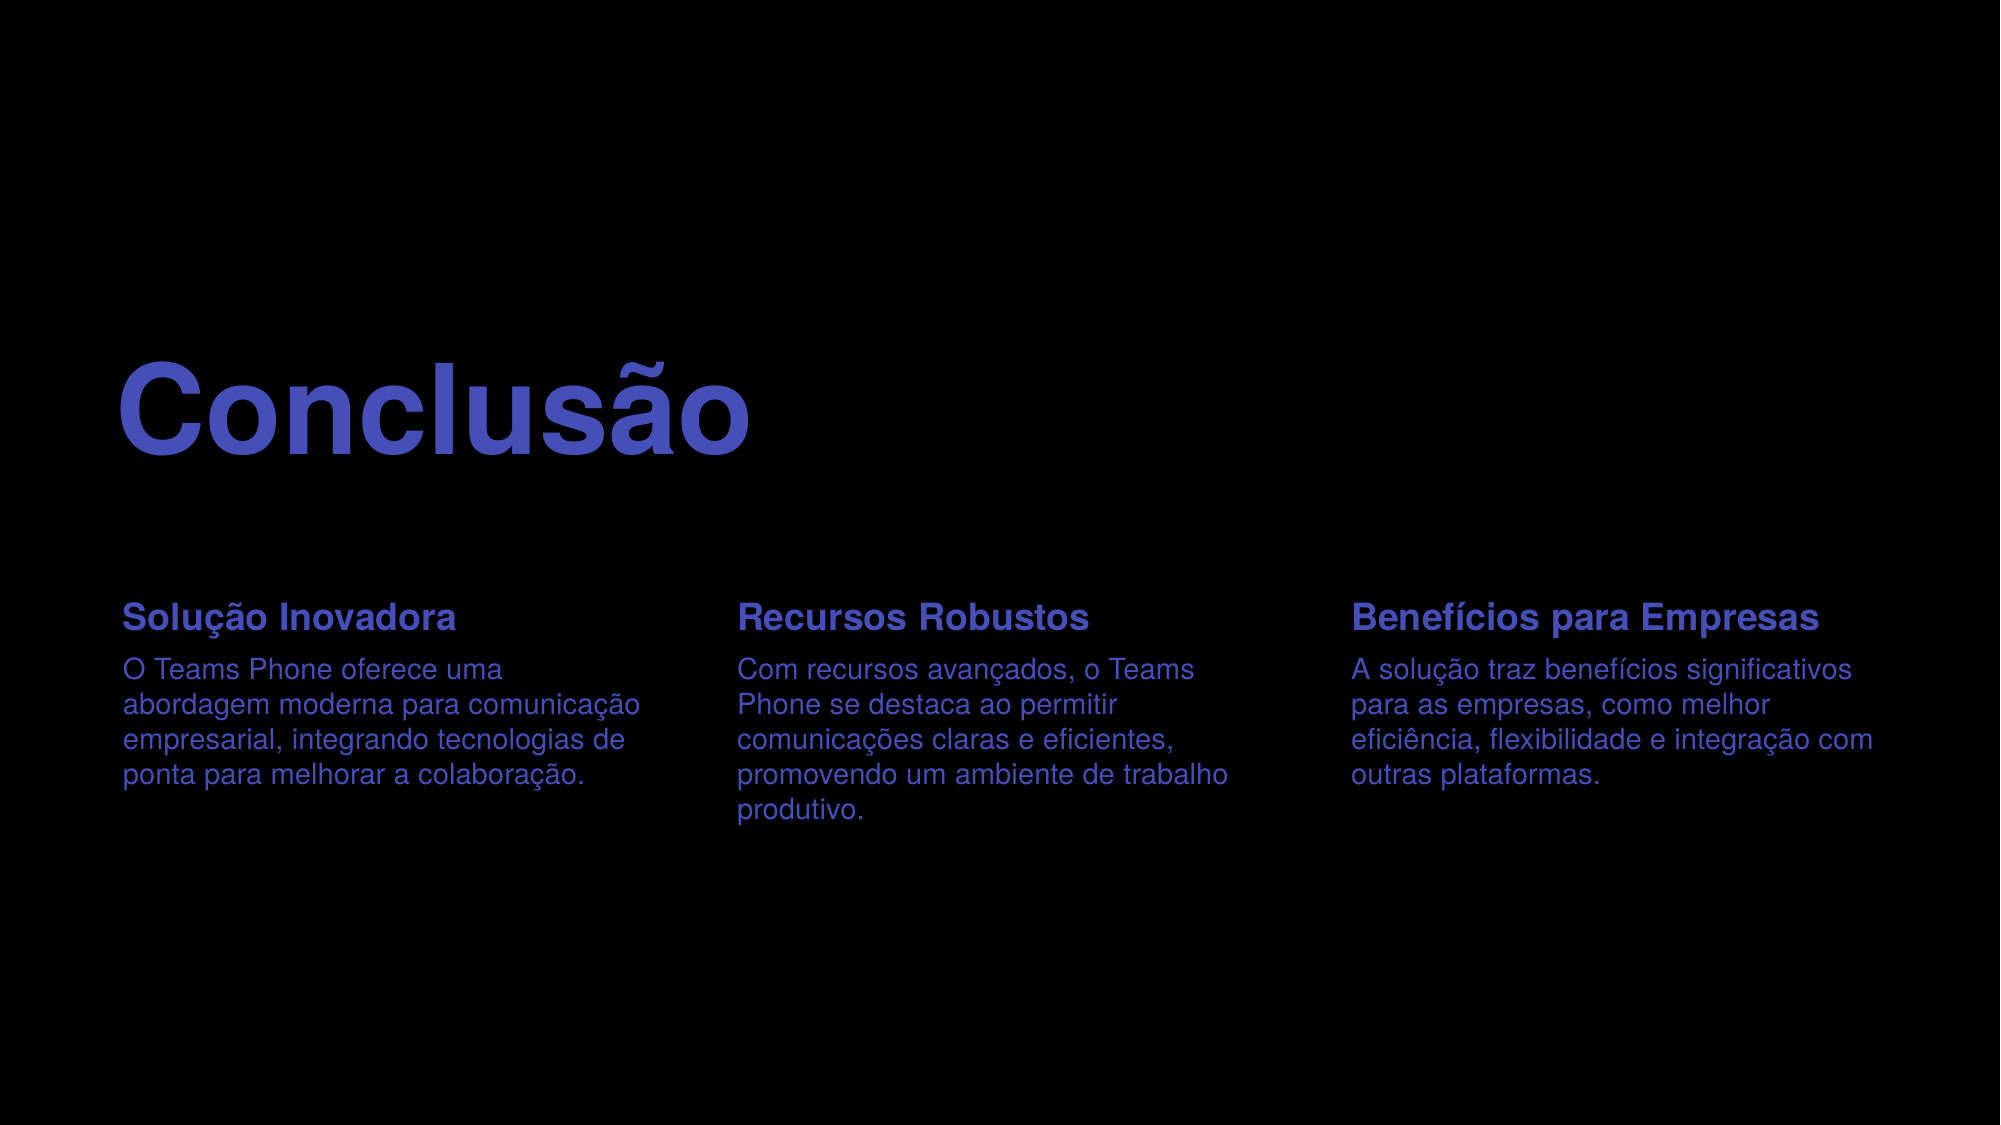

# Conclusão
Solução Inovadora
O Teams Phone oferece uma abordagem moderna para comunicação empresarial, integrando tecnologias de ponta para melhorar a colaboração.
Recursos Robustos
Com recursos avançados, o Teams Phone se destaca ao permitir comunicações claras e eficientes, promovendo um ambiente de trabalho produtivo.
Benefícios para Empresas
A solução traz benefícios significativos para as empresas, como melhor eficiência, flexibilidade e integração com outras plataformas.